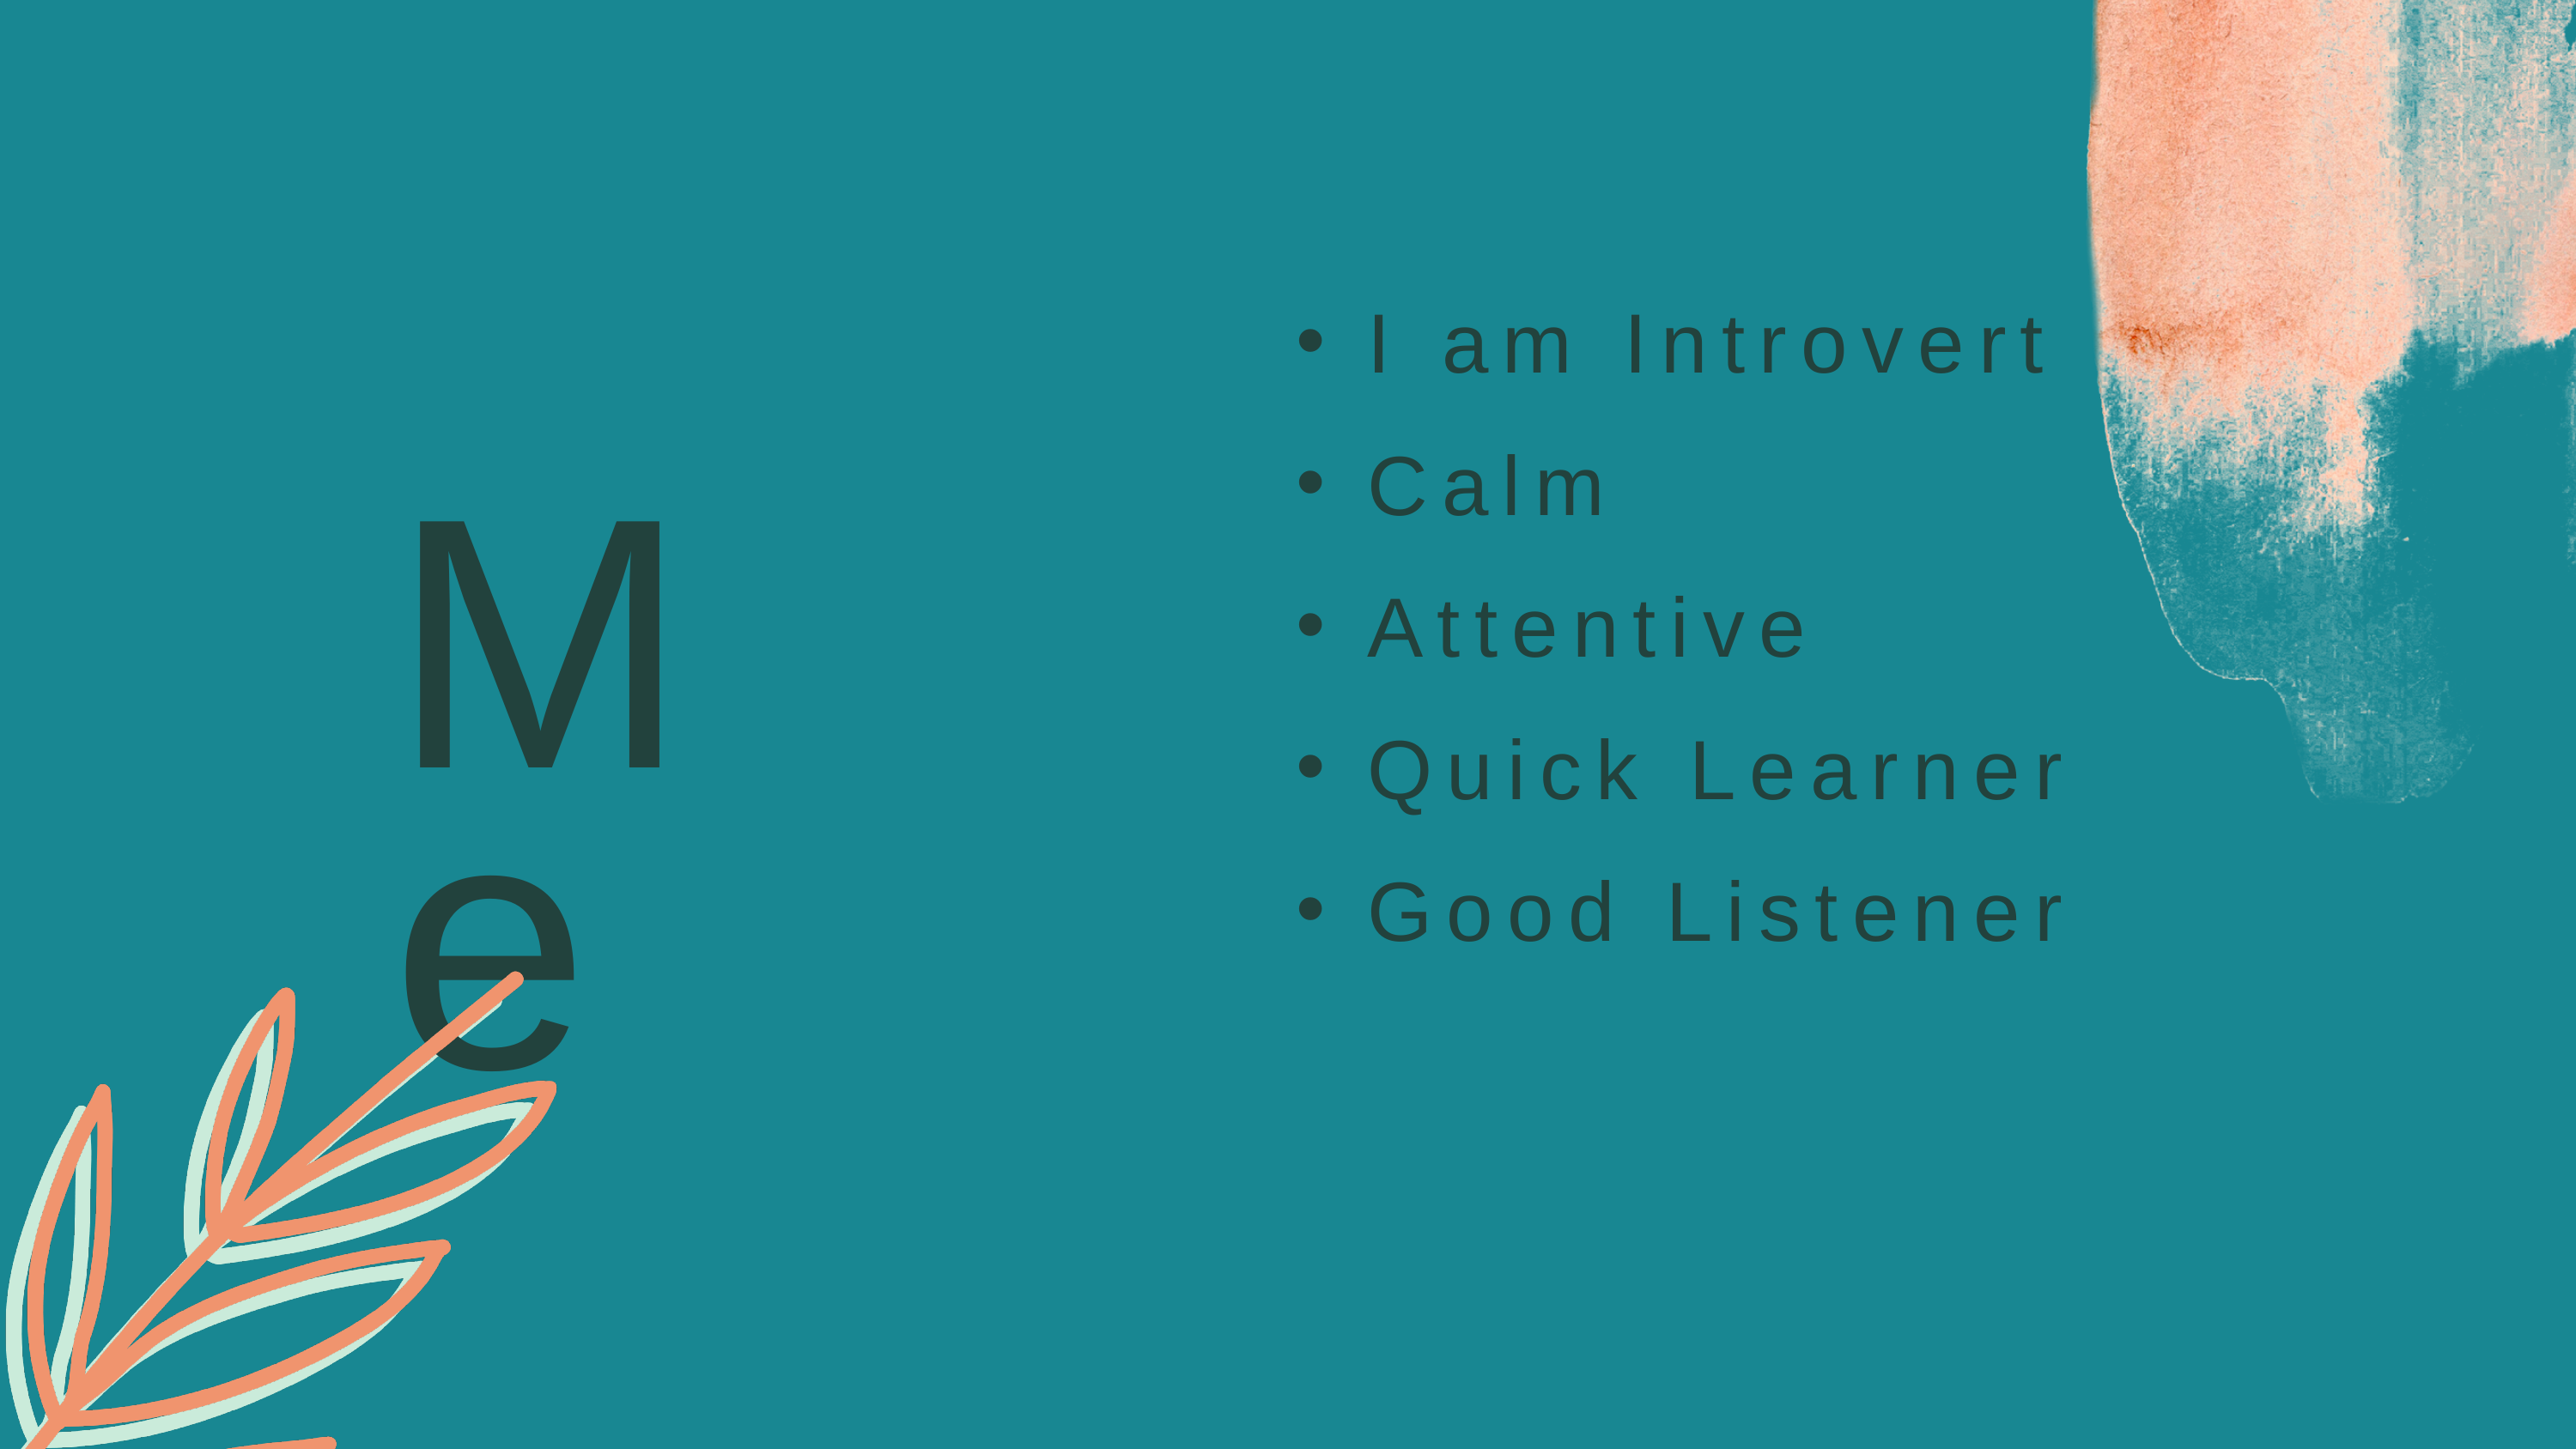

I am Introvert
Calm
Attentive
Quick Learner
Good Listener

Me